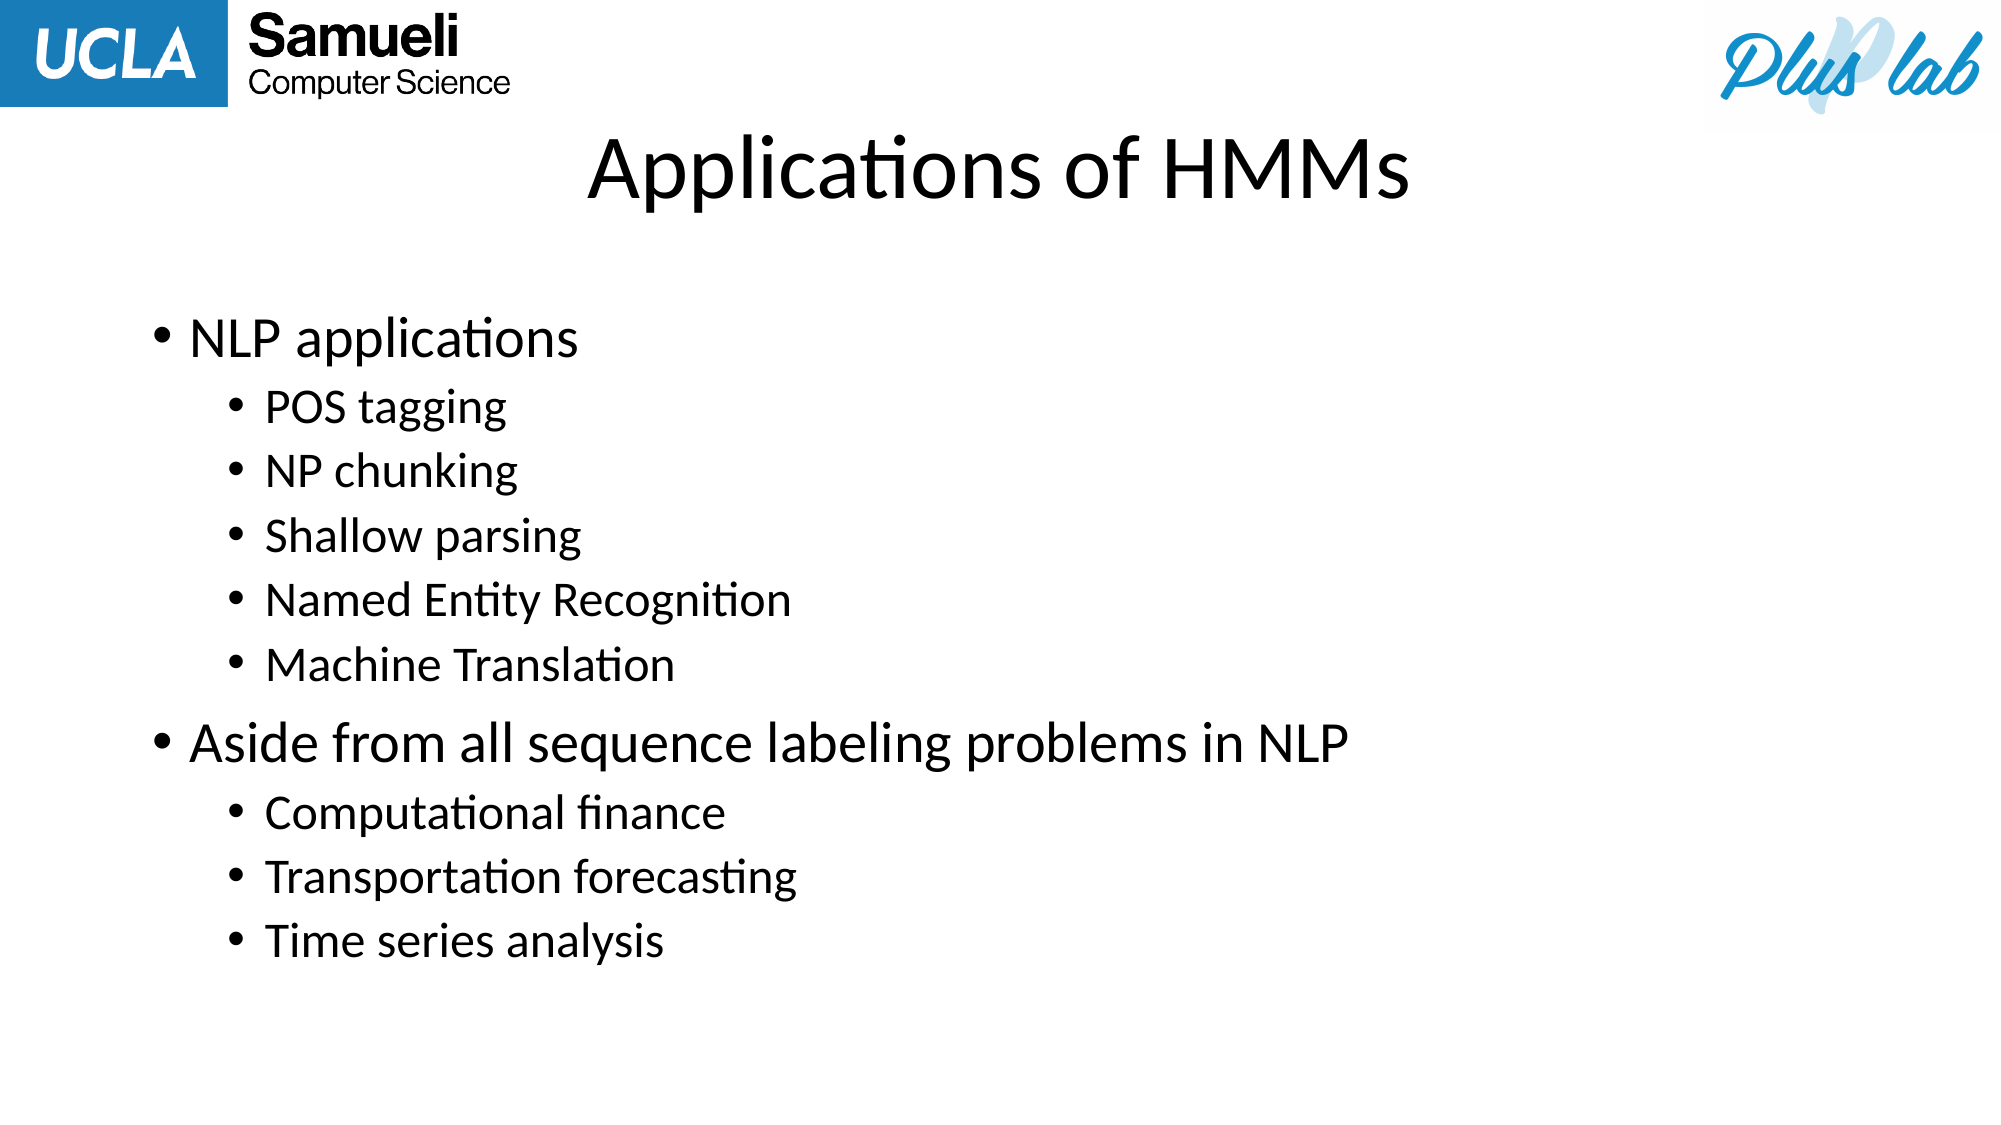

# Applications of HMMs
NLP applications
POS tagging
NP chunking
Shallow parsing
Named Entity Recognition
Machine Translation
Aside from all sequence labeling problems in NLP
Computational finance
Transportation forecasting
Time series analysis